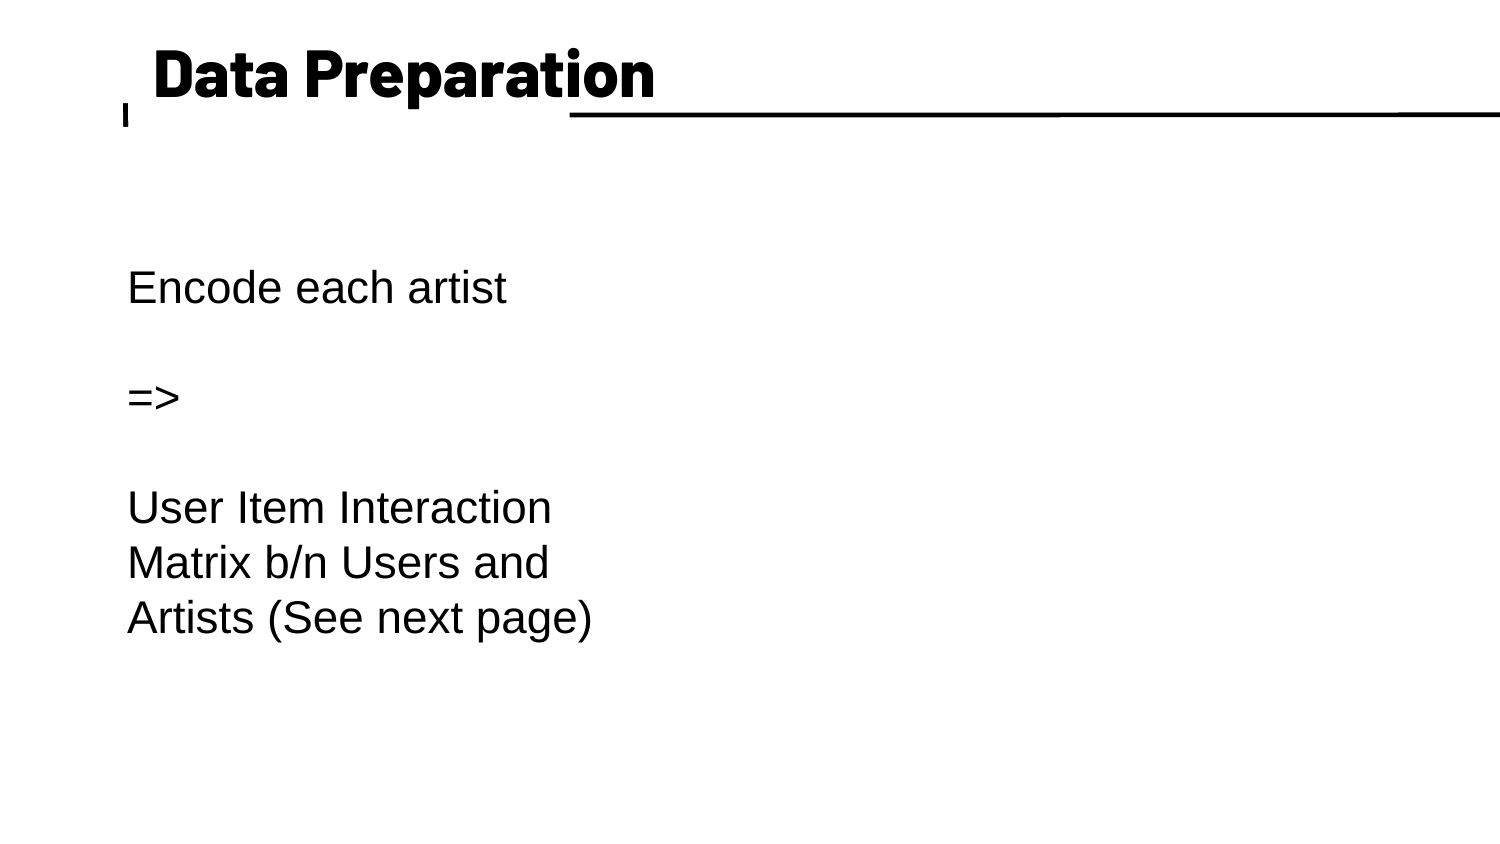

# Data Preparation
Encode each artist

=>

User Item Interaction Matrix b/n Users and Artists (See next page)